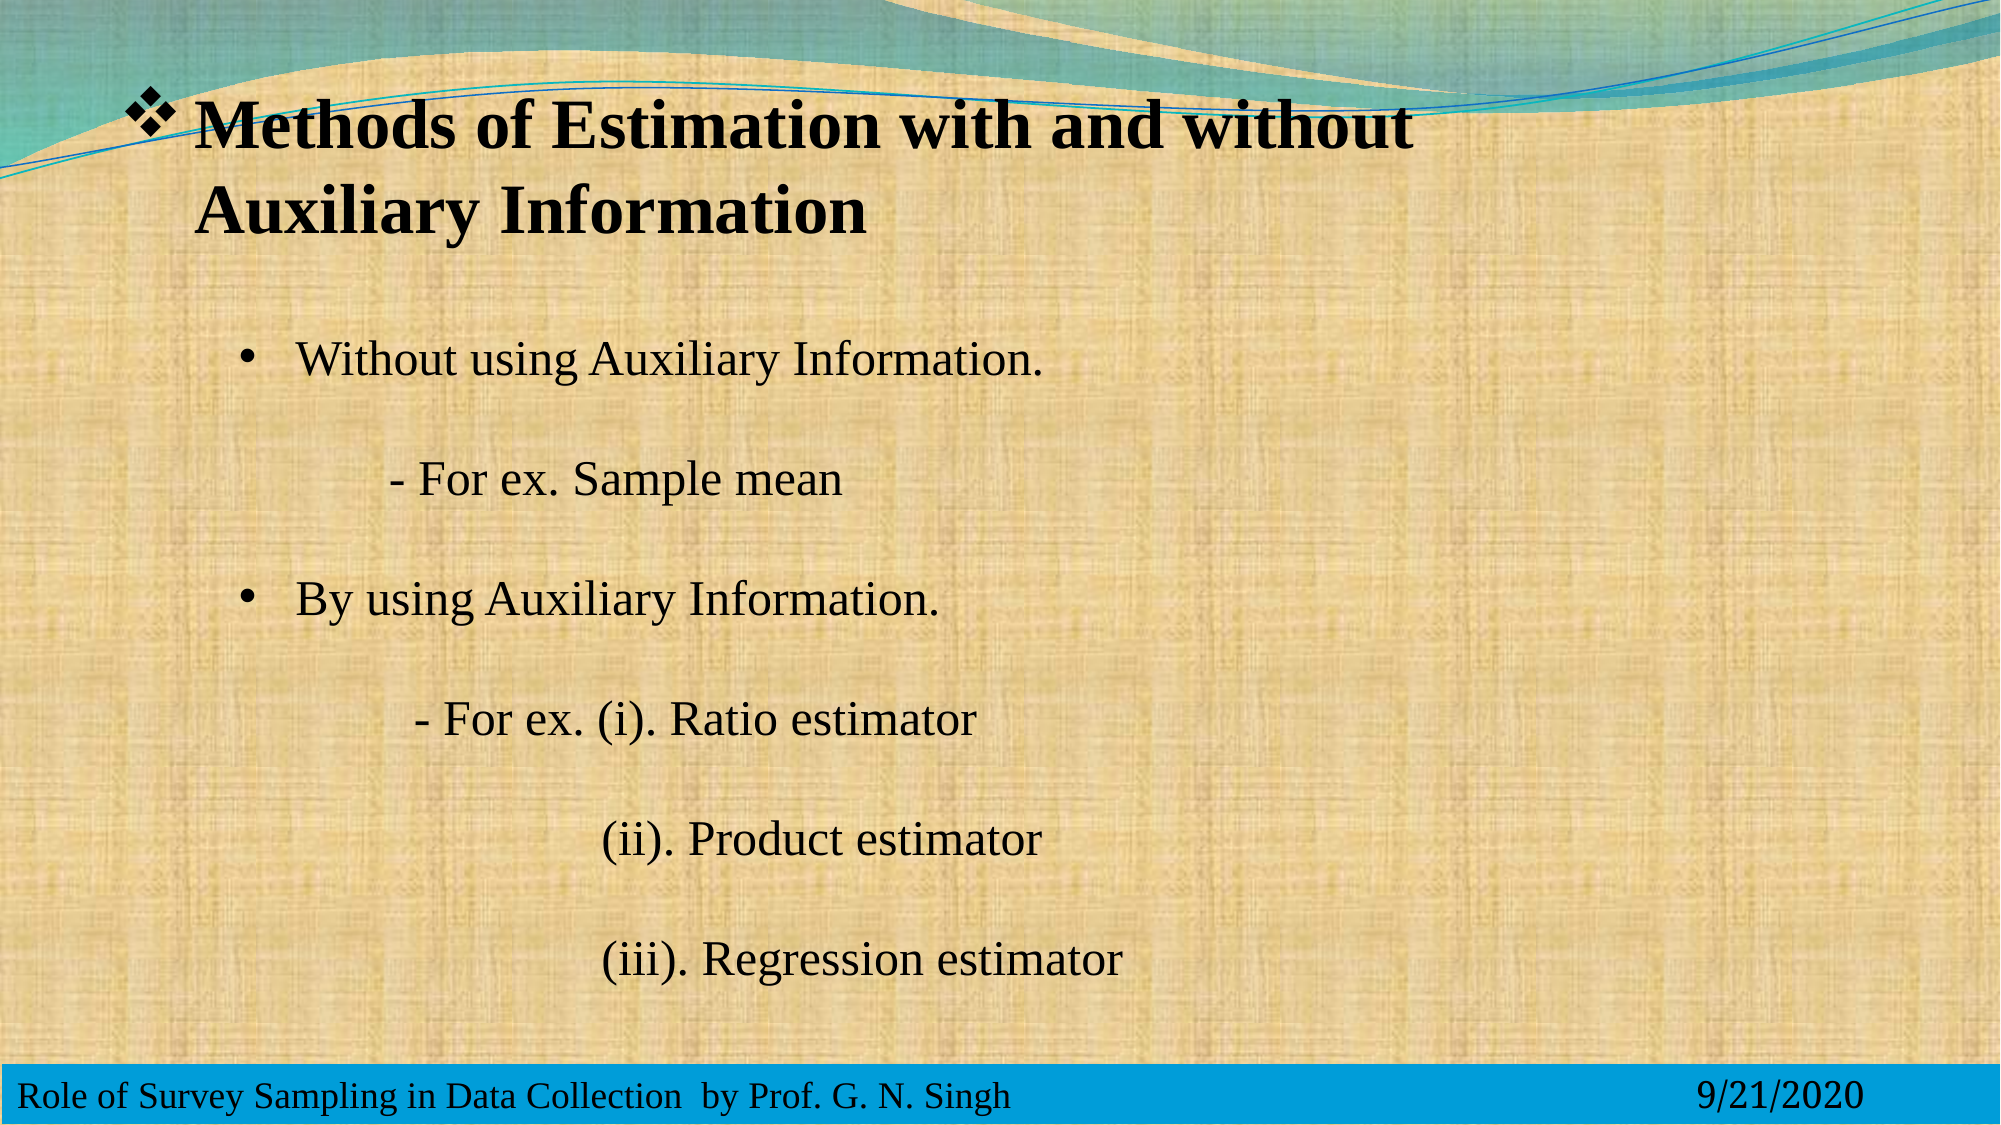

Methods of Estimation with and without Auxiliary Information
Without using Auxiliary Information.
	- For ex. Sample mean
By using Auxiliary Information.
              - For ex. (i). Ratio estimator
		     (ii). Product estimator
		     (iii). Regression estimator
Role of Survey Sampling in Data Collection  by Prof. G. N. Singh
9/21/2020